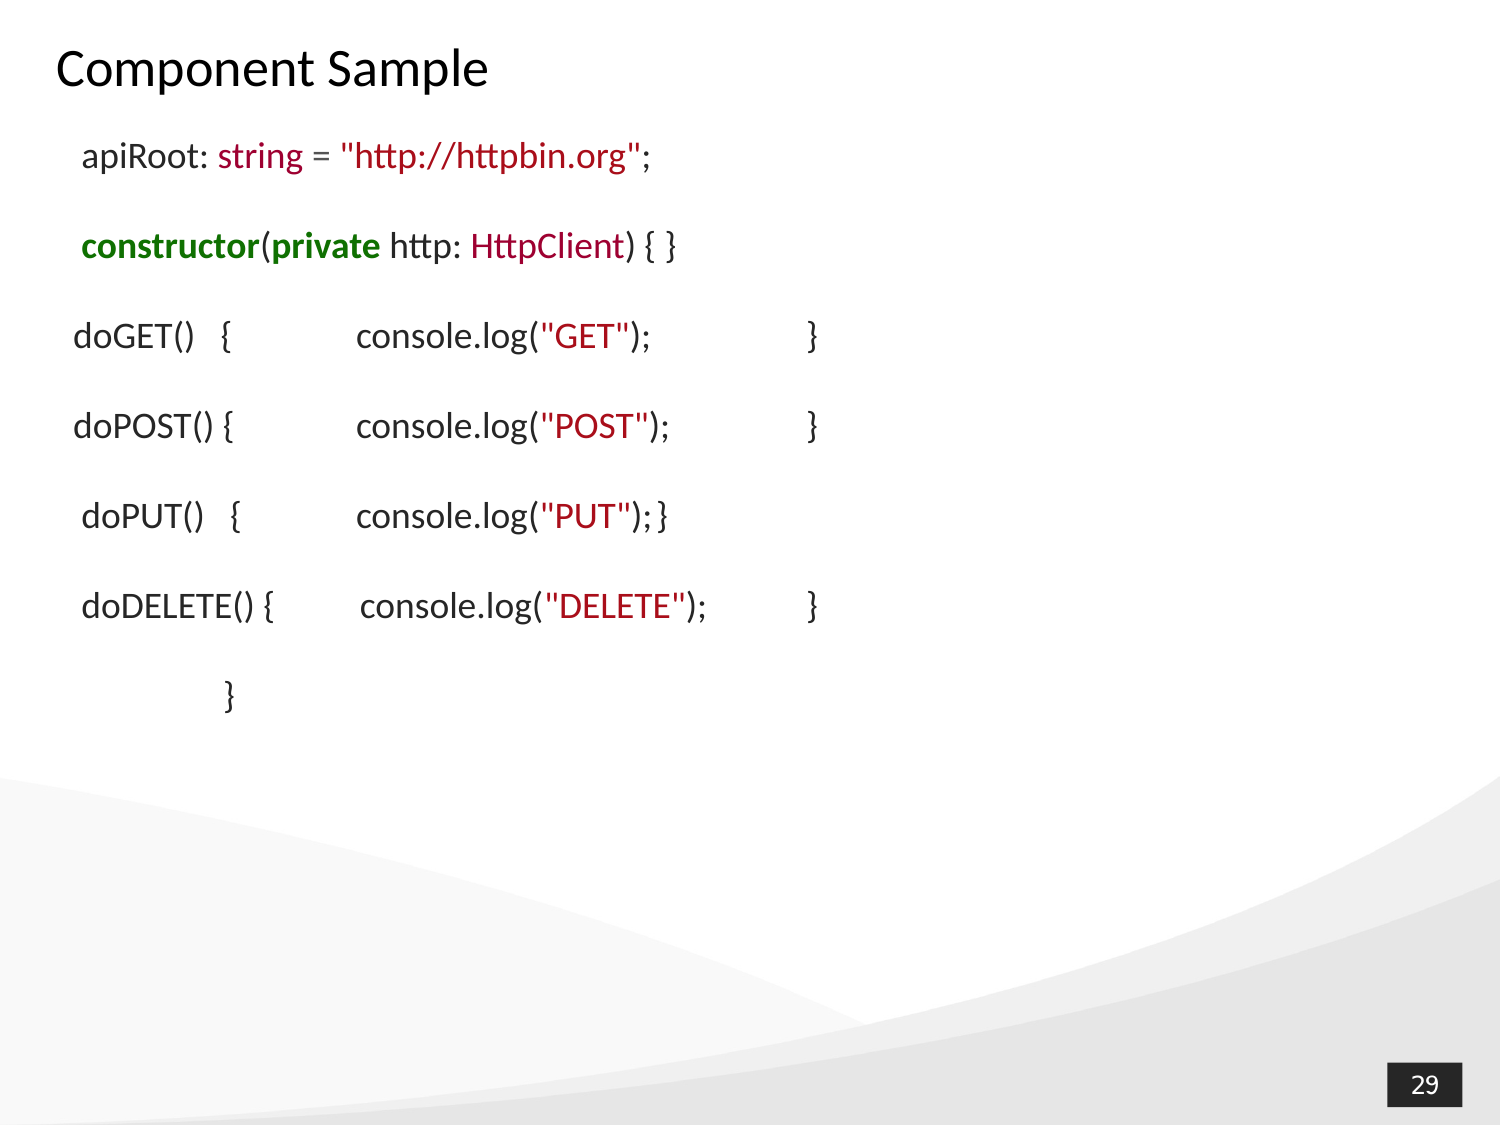

# Component Sample
   apiRoot: string = "http://httpbin.org";

   constructor(private http: HttpClient) { }

  doGET()   {	console.log("GET");		}

  doPOST() {	console.log("POST");	}

   doPUT()   { 	console.log("PUT");	}

   doDELETE() {          console.log("DELETE");	}

	  }